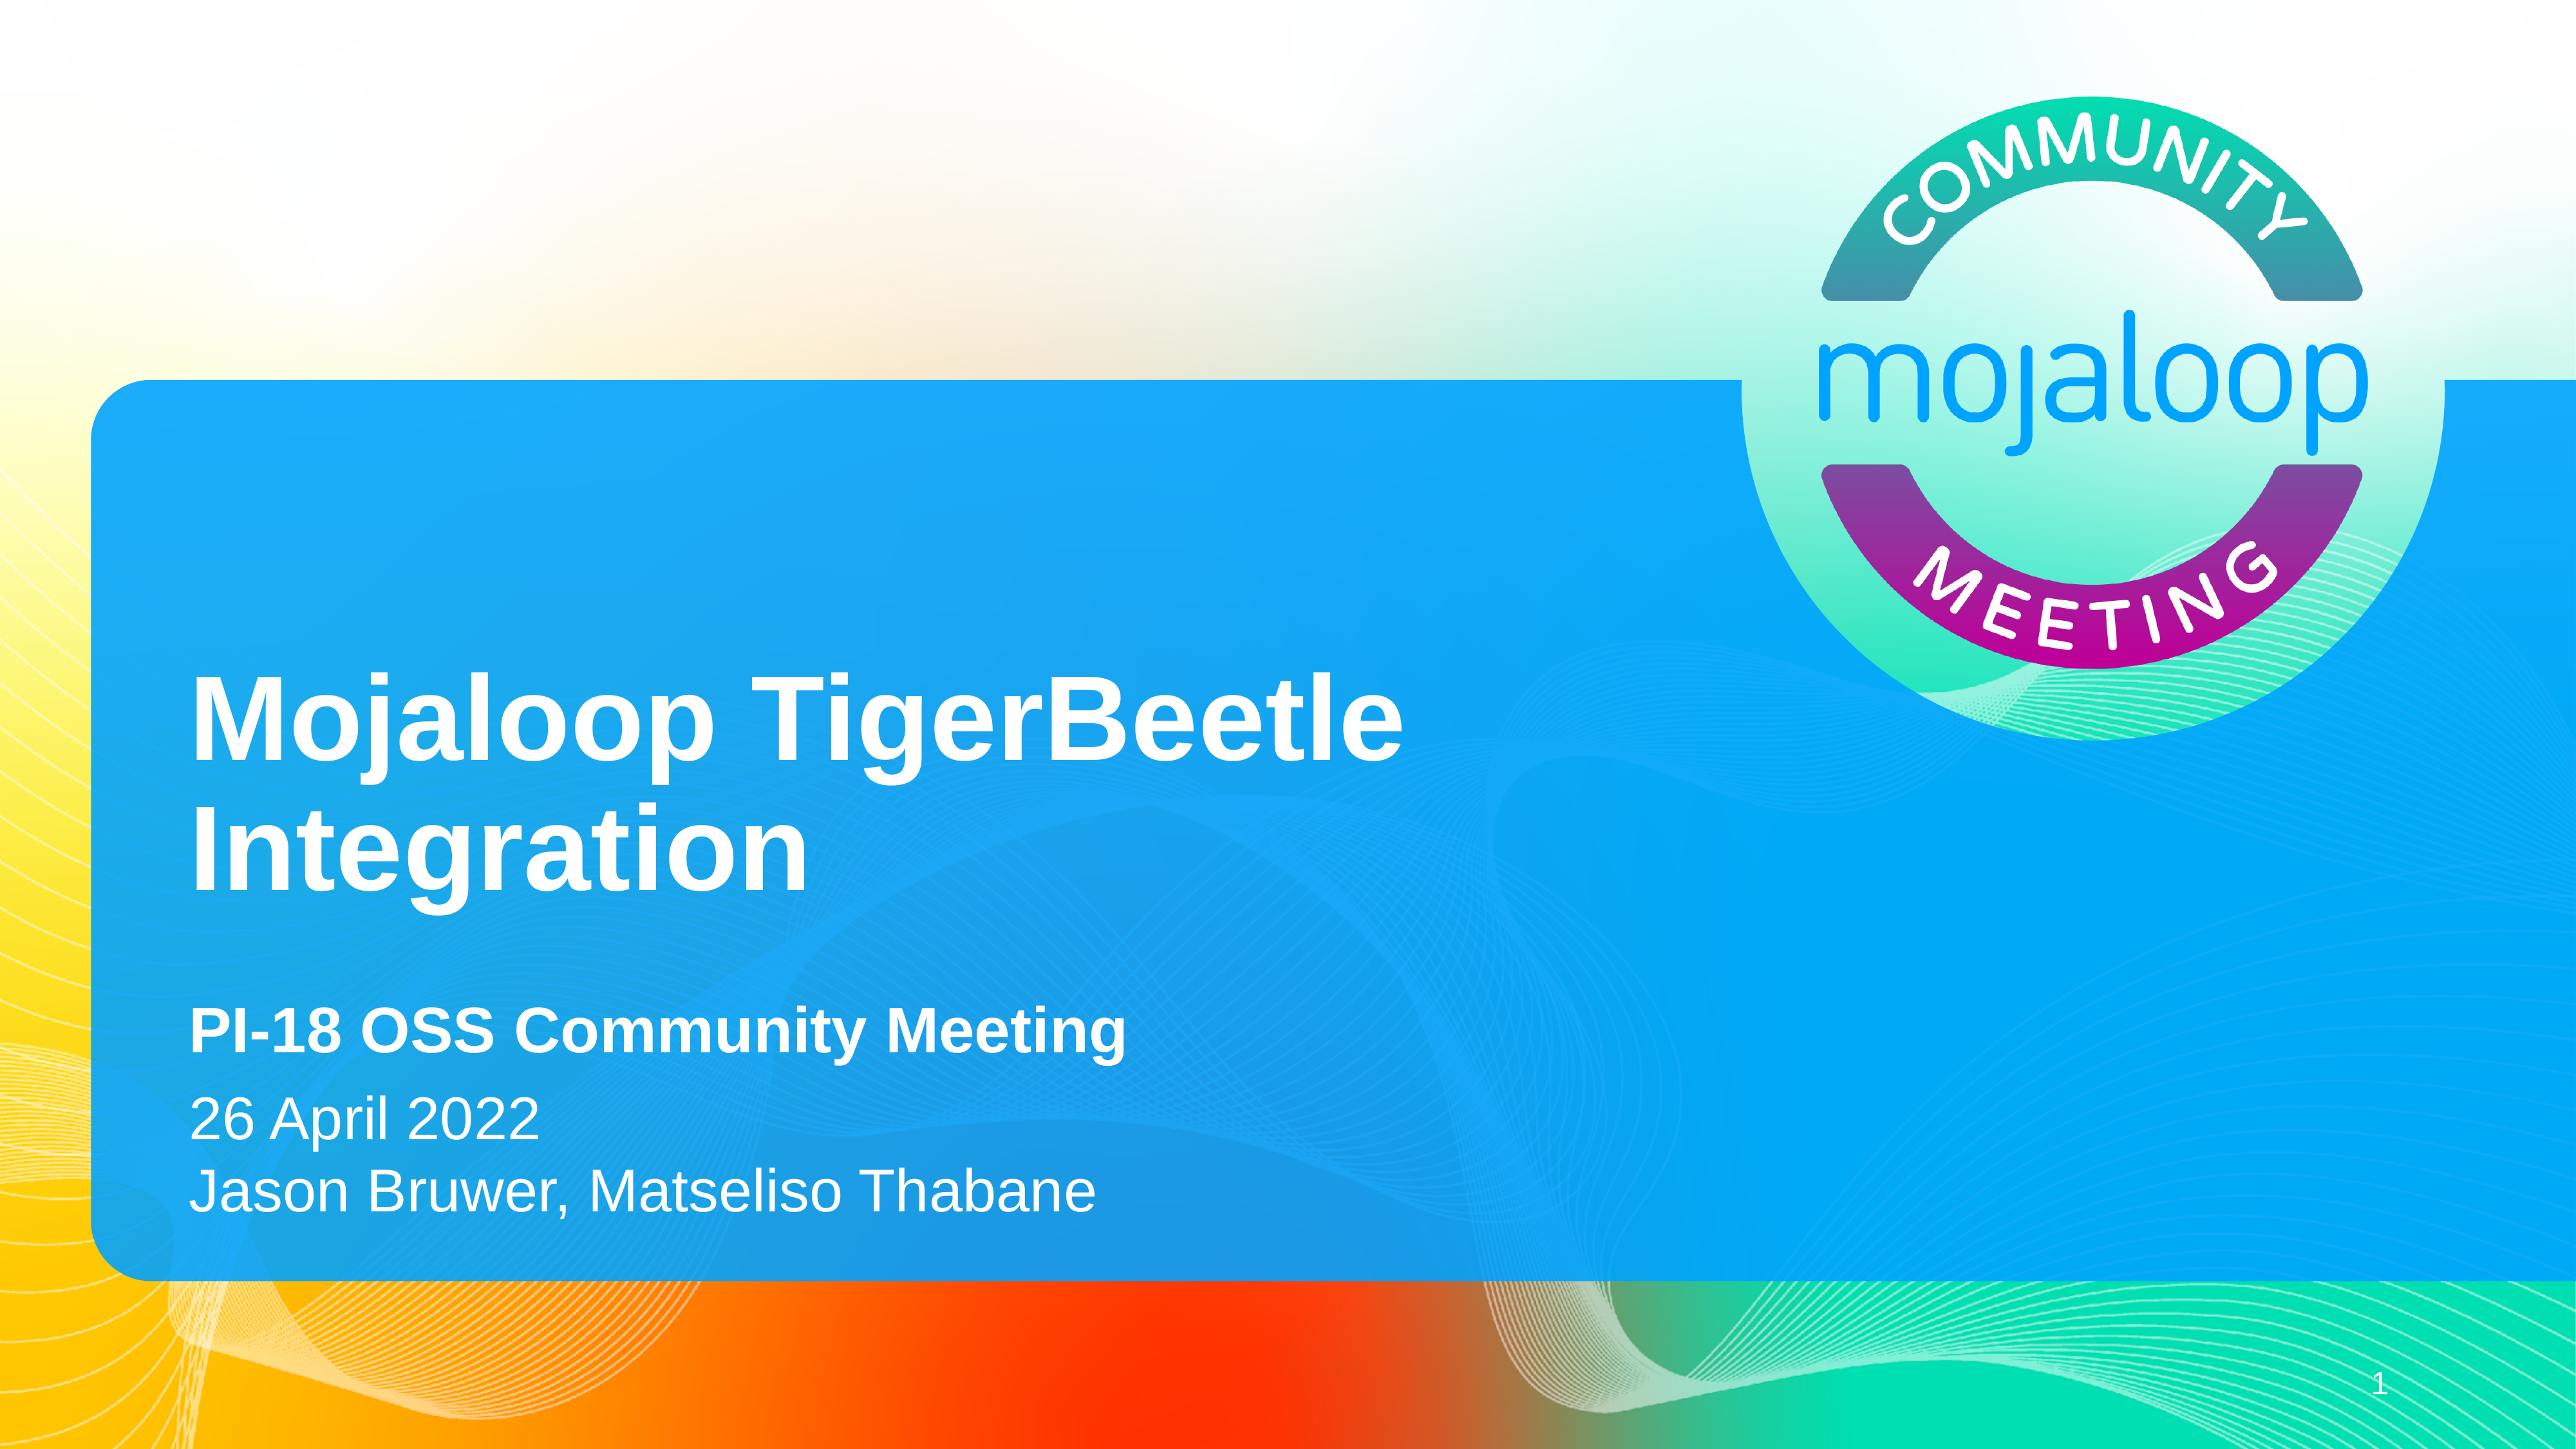

# Mojaloop TigerBeetle
Integration
PI-18 OSS Community Meeting
26 April 2022
Jason Bruwer, Matseliso Thabane
1